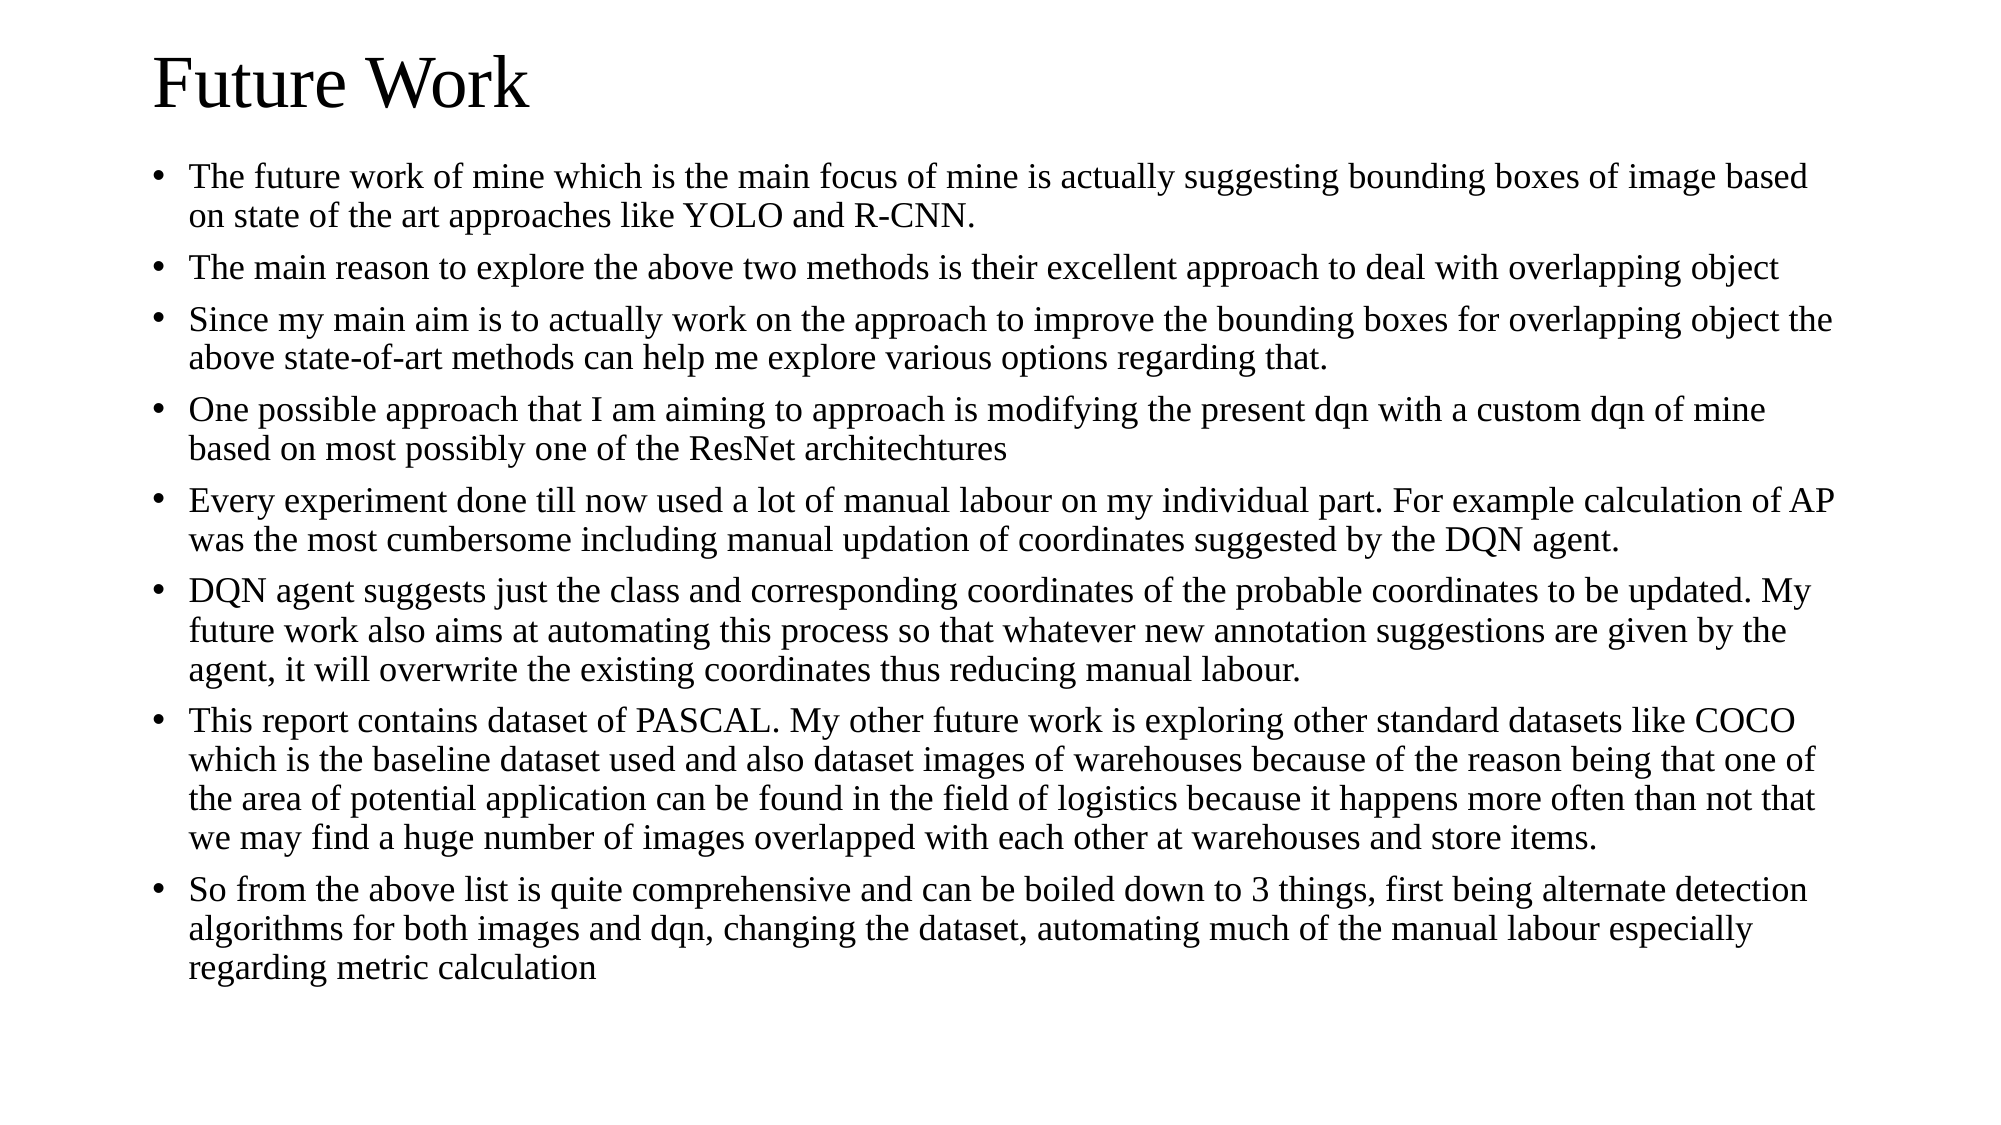

# Future Work
The future work of mine which is the main focus of mine is actually suggesting bounding boxes of image based on state of the art approaches like YOLO and R-CNN.
The main reason to explore the above two methods is their excellent approach to deal with overlapping object
Since my main aim is to actually work on the approach to improve the bounding boxes for overlapping object the above state-of-art methods can help me explore various options regarding that.
One possible approach that I am aiming to approach is modifying the present dqn with a custom dqn of mine based on most possibly one of the ResNet architechtures
Every experiment done till now used a lot of manual labour on my individual part. For example calculation of AP was the most cumbersome including manual updation of coordinates suggested by the DQN agent.
DQN agent suggests just the class and corresponding coordinates of the probable coordinates to be updated. My future work also aims at automating this process so that whatever new annotation suggestions are given by the agent, it will overwrite the existing coordinates thus reducing manual labour.
This report contains dataset of PASCAL. My other future work is exploring other standard datasets like COCO which is the baseline dataset used and also dataset images of warehouses because of the reason being that one of the area of potential application can be found in the field of logistics because it happens more often than not that we may find a huge number of images overlapped with each other at warehouses and store items.
So from the above list is quite comprehensive and can be boiled down to 3 things, first being alternate detection algorithms for both images and dqn, changing the dataset, automating much of the manual labour especially regarding metric calculation